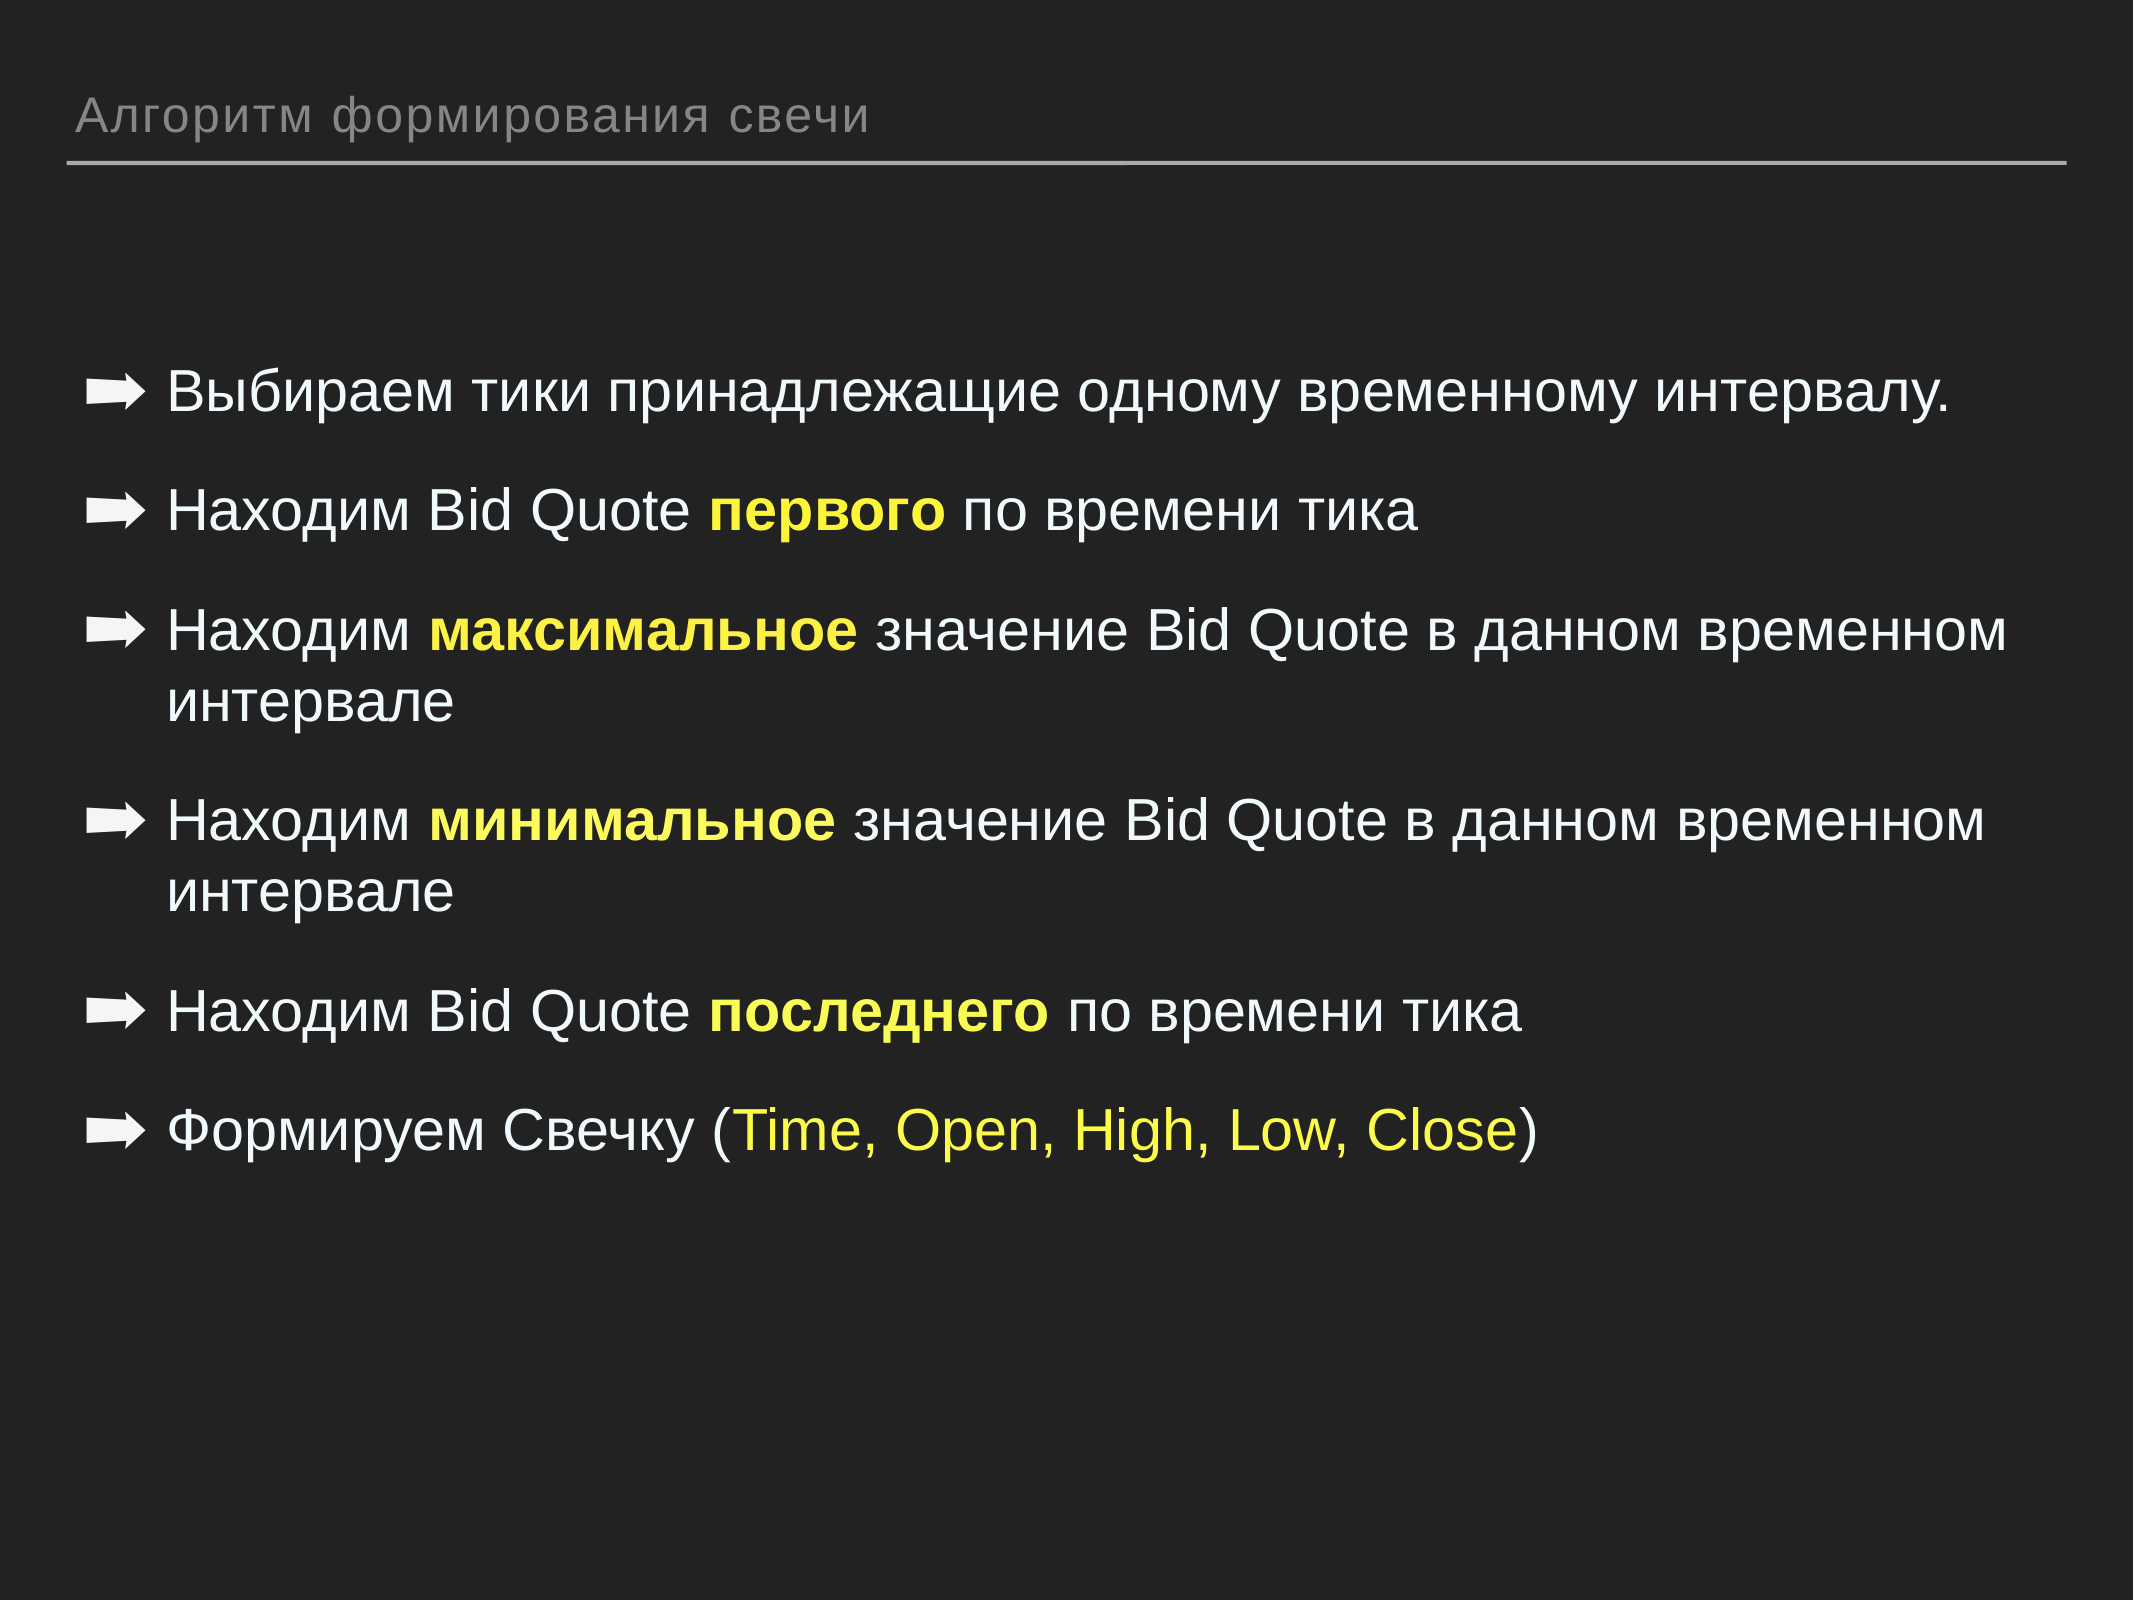

Алгоритм формирования свечи
Выбираем тики принадлежащие одному временному интервалу.
Находим Bid Quote первого по времени тика
Находим максимальное значение Bid Quote в данном временном интервале
Находим минимальное значение Bid Quote в данном временном интервале
Находим Bid Quote последнего по времени тика
Формируем Свечку (Time, Open, High, Low, Close)